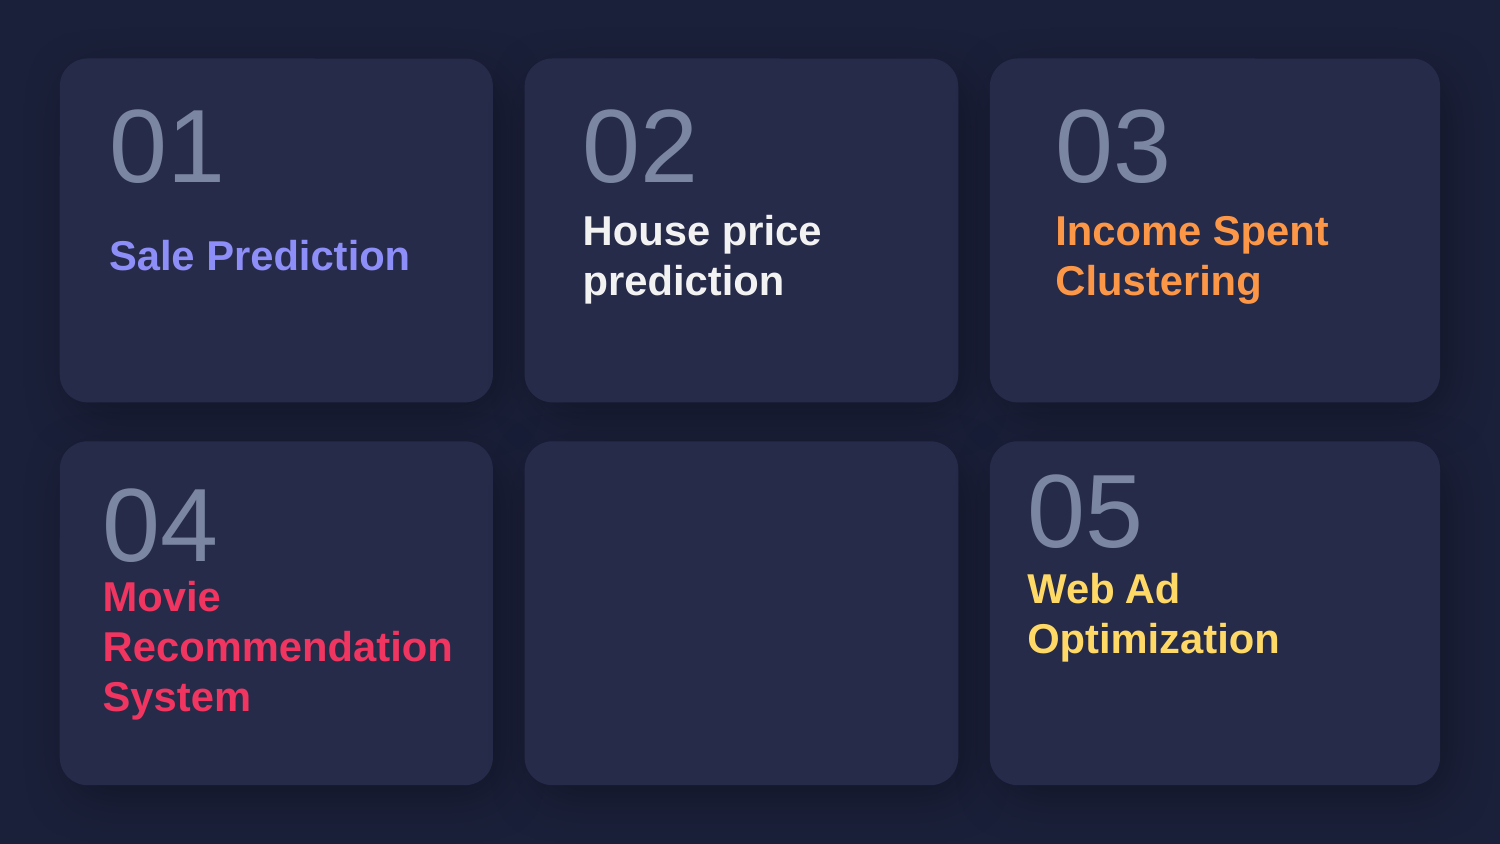

01
02
03
# Sale Prediction
House price prediction
Income Spent Clustering
05
04
Web Ad Optimization
Movie Recommendation System